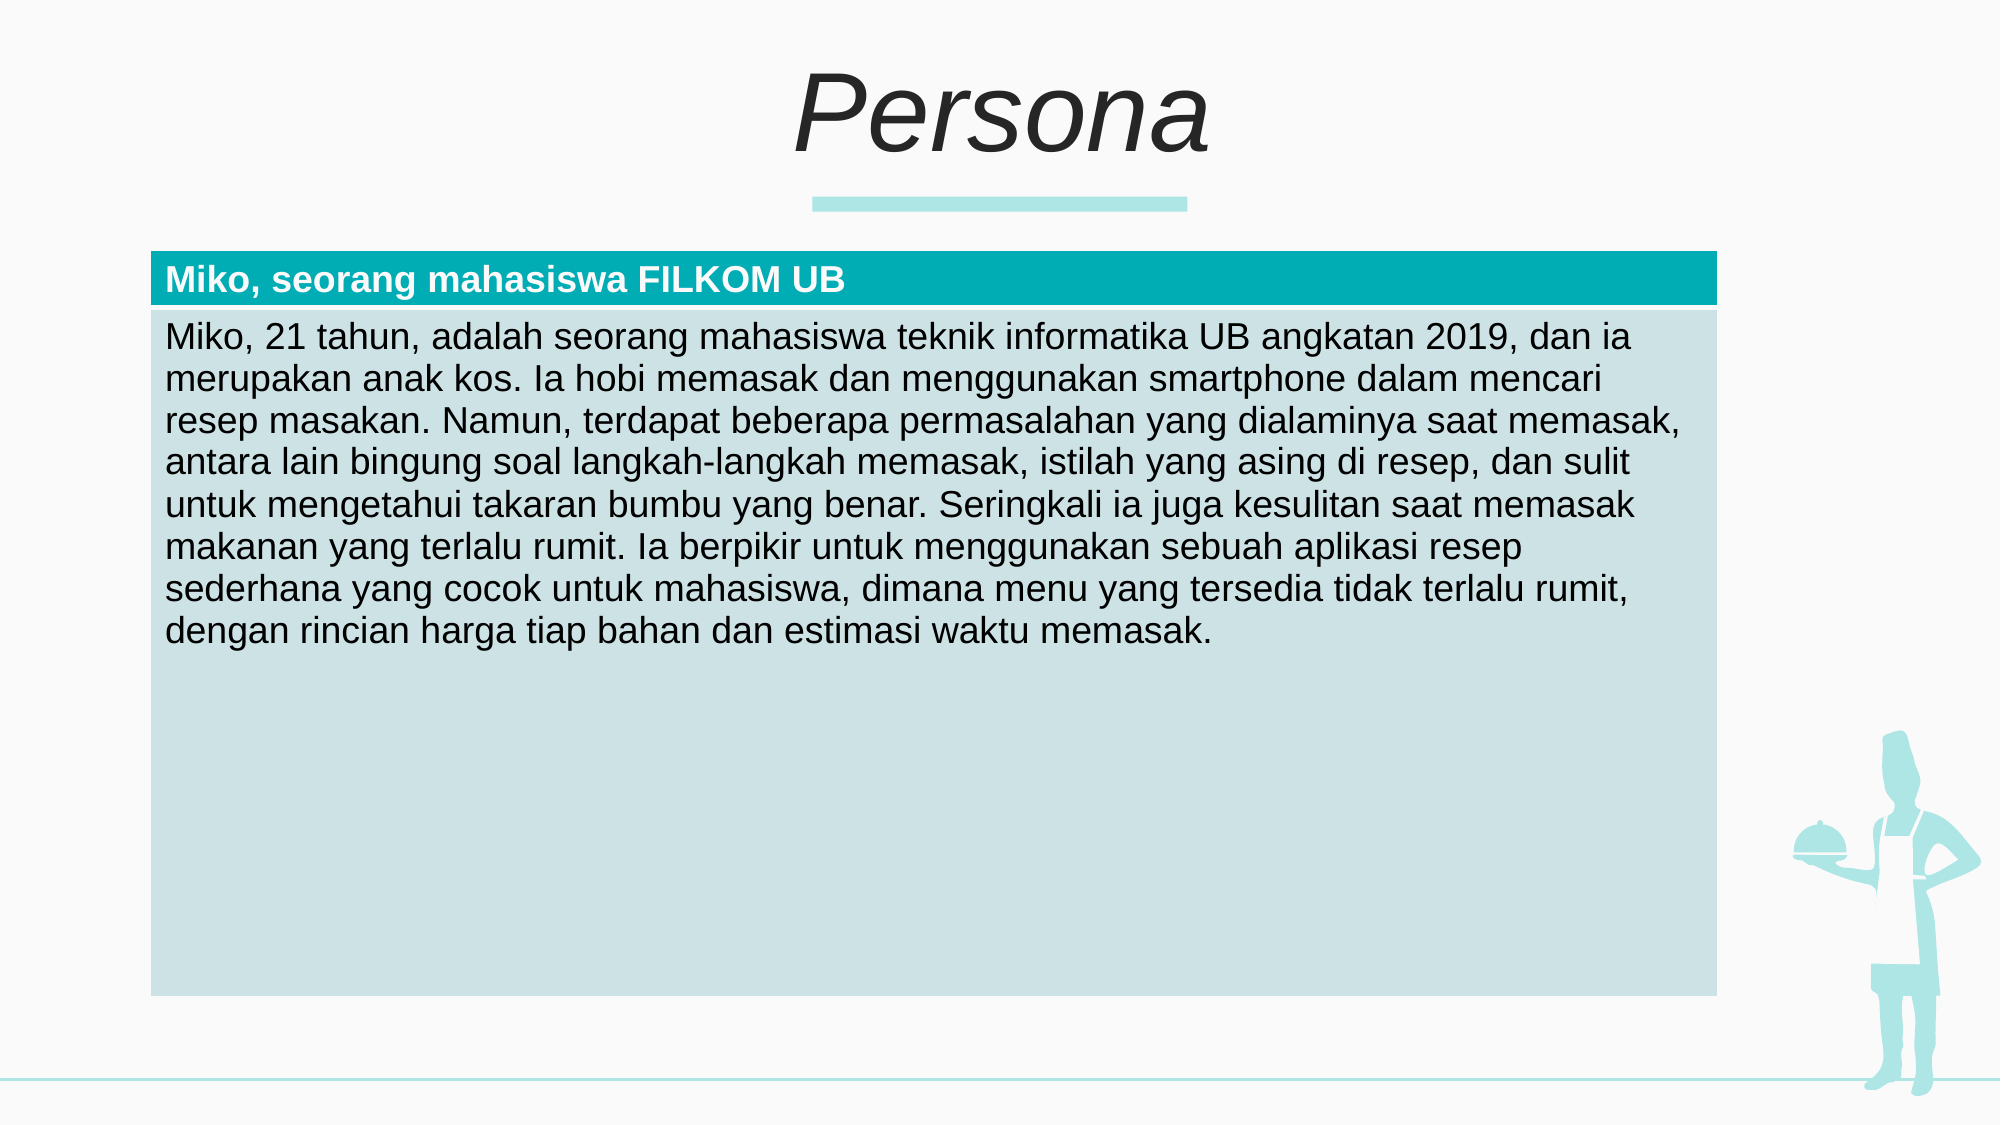

Persona
| Miko, seorang mahasiswa FILKOM UB |
| --- |
| Miko, 21 tahun, adalah seorang mahasiswa teknik informatika UB angkatan 2019, dan ia merupakan anak kos. Ia hobi memasak dan menggunakan smartphone dalam mencari resep masakan. Namun, terdapat beberapa permasalahan yang dialaminya saat memasak, antara lain bingung soal langkah-langkah memasak, istilah yang asing di resep, dan sulit untuk mengetahui takaran bumbu yang benar. Seringkali ia juga kesulitan saat memasak makanan yang terlalu rumit. Ia berpikir untuk menggunakan sebuah aplikasi resep sederhana yang cocok untuk mahasiswa, dimana menu yang tersedia tidak terlalu rumit, dengan rincian harga tiap bahan dan estimasi waktu memasak. |